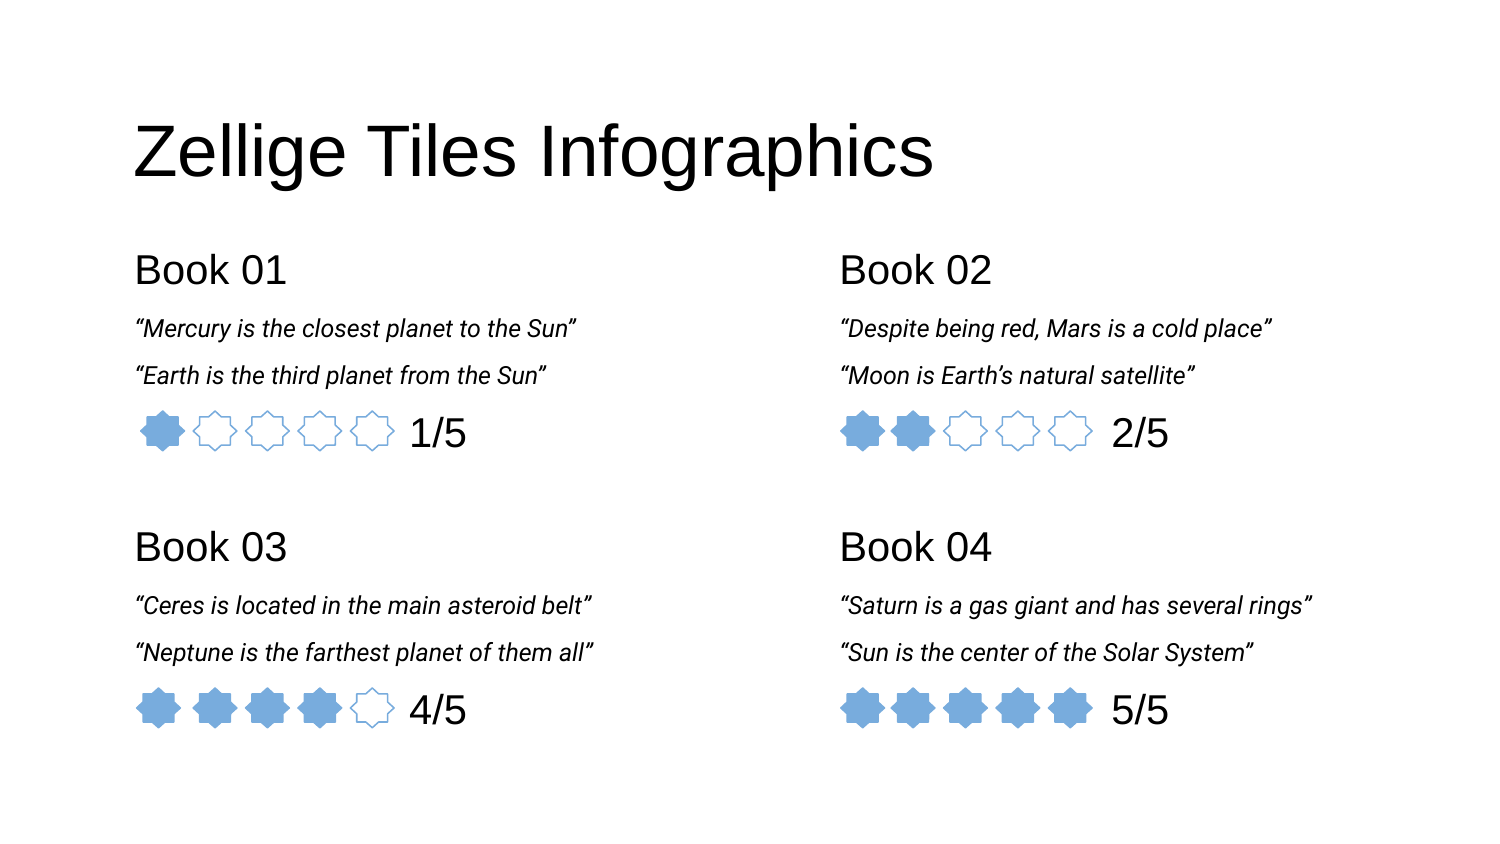

# Zellige Tiles Infographics
Book 01
“Mercury is the closest planet to the Sun”
“Earth is the third planet from the Sun”
1/5
Book 02
“Despite being red, Mars is a cold place”
“Moon is Earth’s natural satellite”
2/5

Book 03
“Ceres is located in the main asteroid belt”
“Neptune is the farthest planet of them all”
4/5
Book 04
“Saturn is a gas giant and has several rings”
“Sun is the center of the Solar System”
5/5